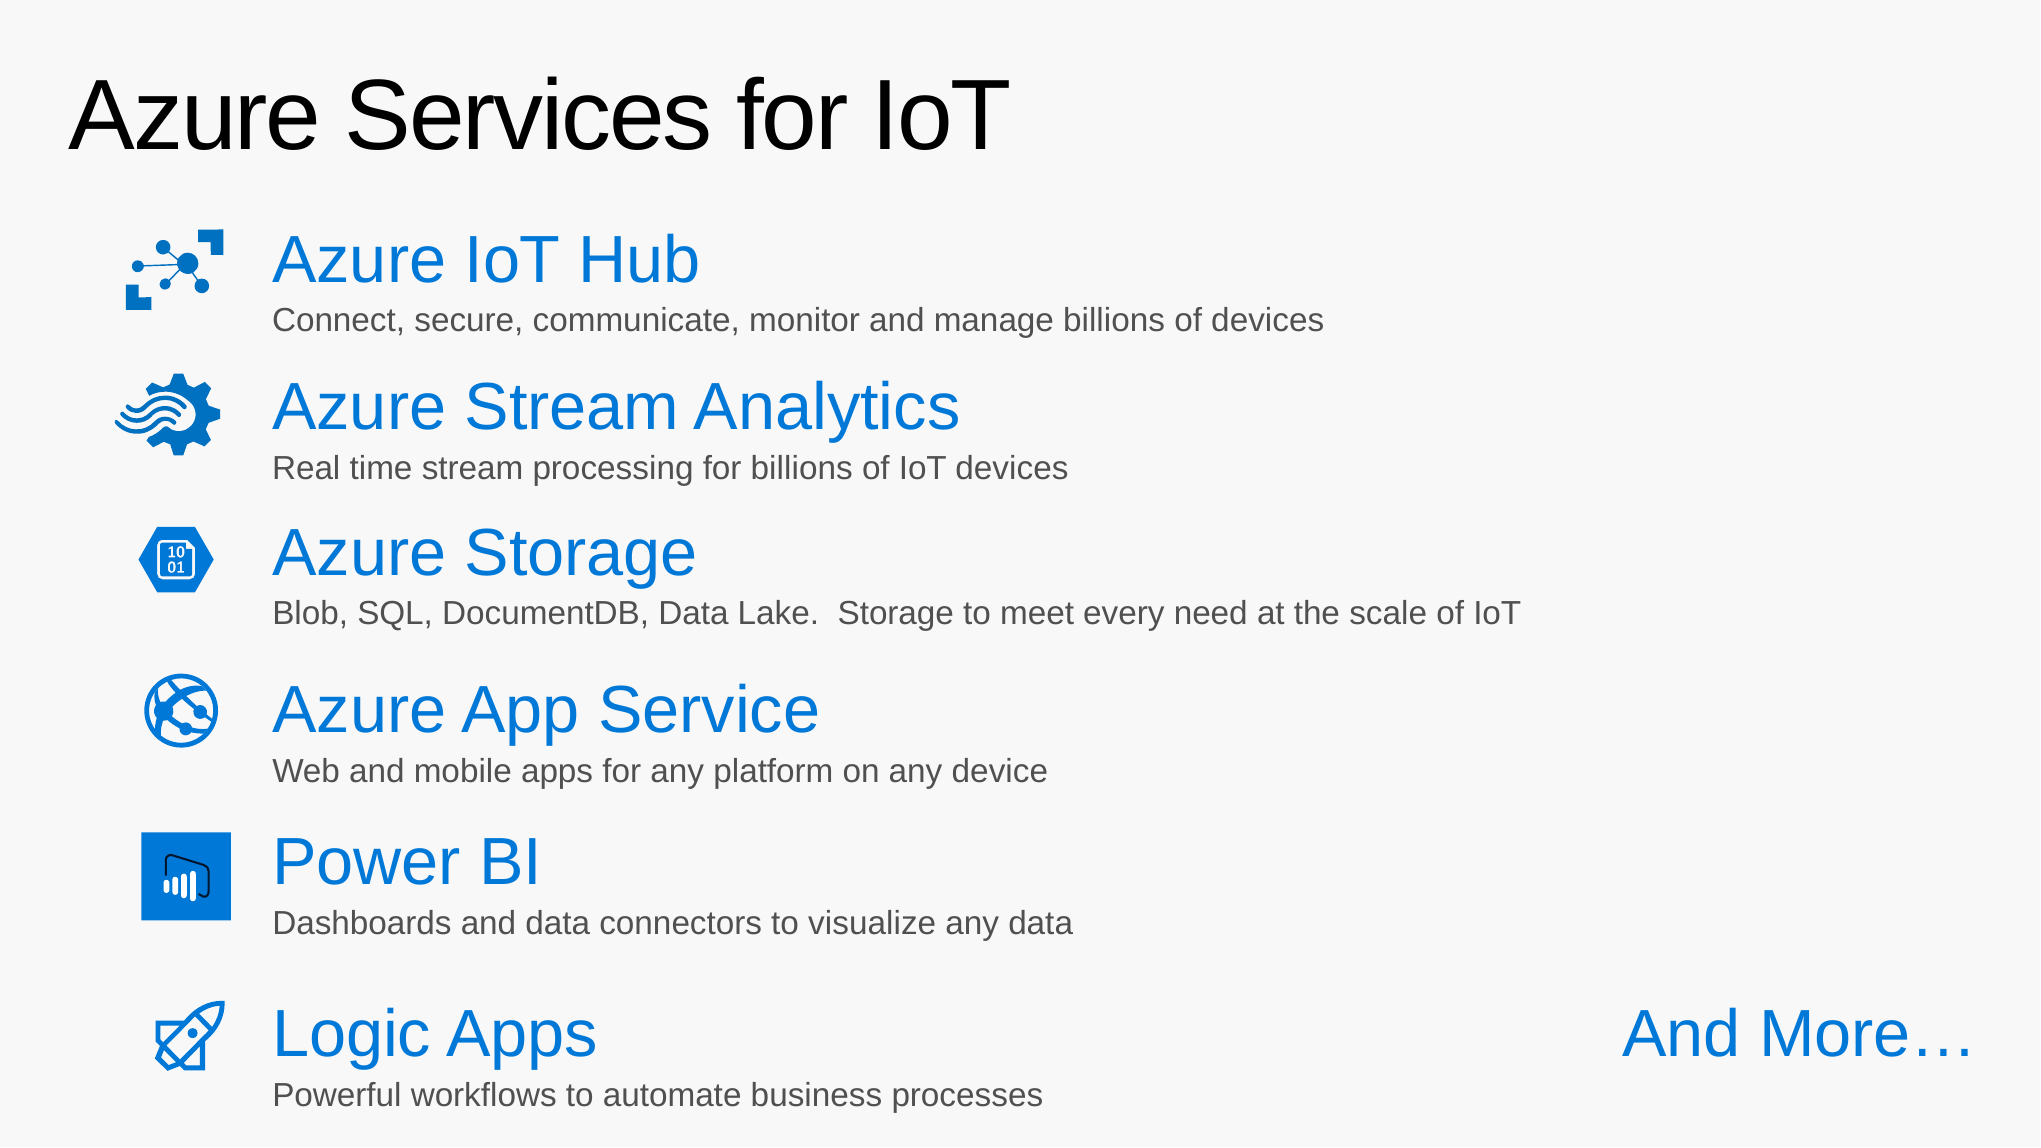

# Azure Services for IoT
Azure IoT Hub
Connect, secure, communicate, monitor and manage billions of devices

Azure Stream Analytics
Real time stream processing for billions of IoT devices

Azure Storage
Blob, SQL, DocumentDB, Data Lake.  Storage to meet every need at the scale of IoT

Azure App Service
Web and mobile apps for any platform on any device

Power BI
Dashboards and data connectors to visualize any data

Logic Apps
Powerful workflows to automate business processes
And More…